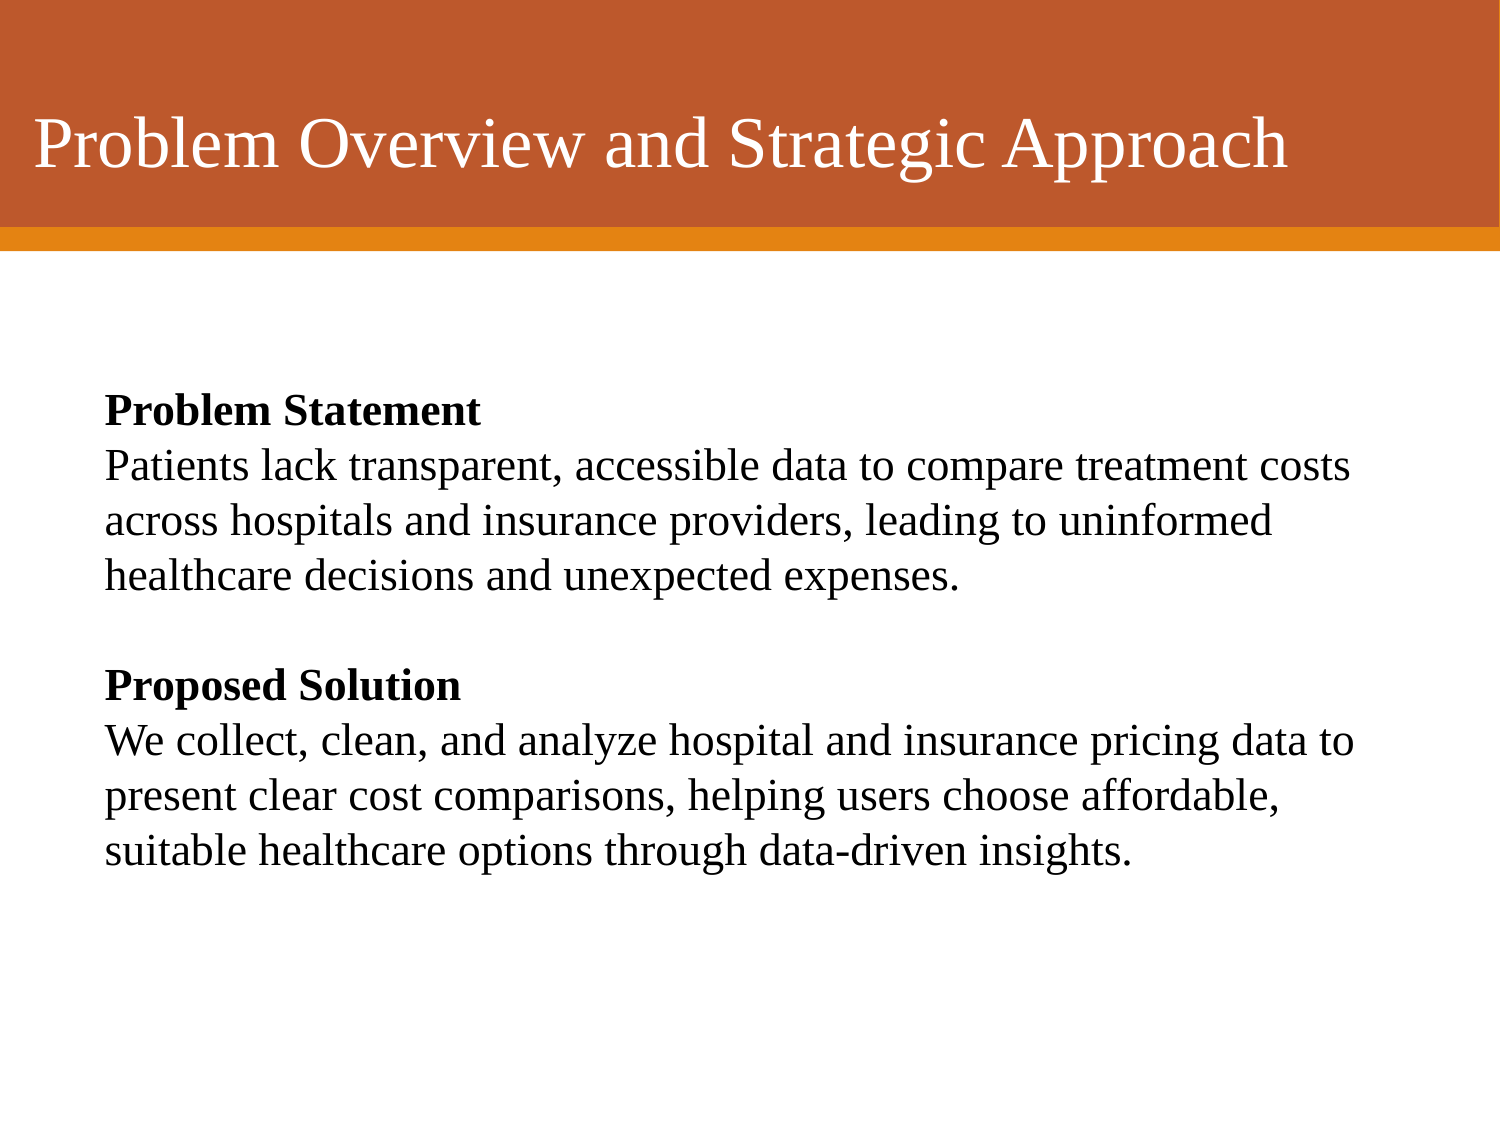

Problem Overview and Strategic Approach

Problem Statement
Patients lack transparent, accessible data to compare treatment costs across hospitals and insurance providers, leading to uninformed healthcare decisions and unexpected expenses.

Proposed Solution
We collect, clean, and analyze hospital and insurance pricing data to present clear cost comparisons, helping users choose affordable, suitable healthcare options through data-driven insights.
1